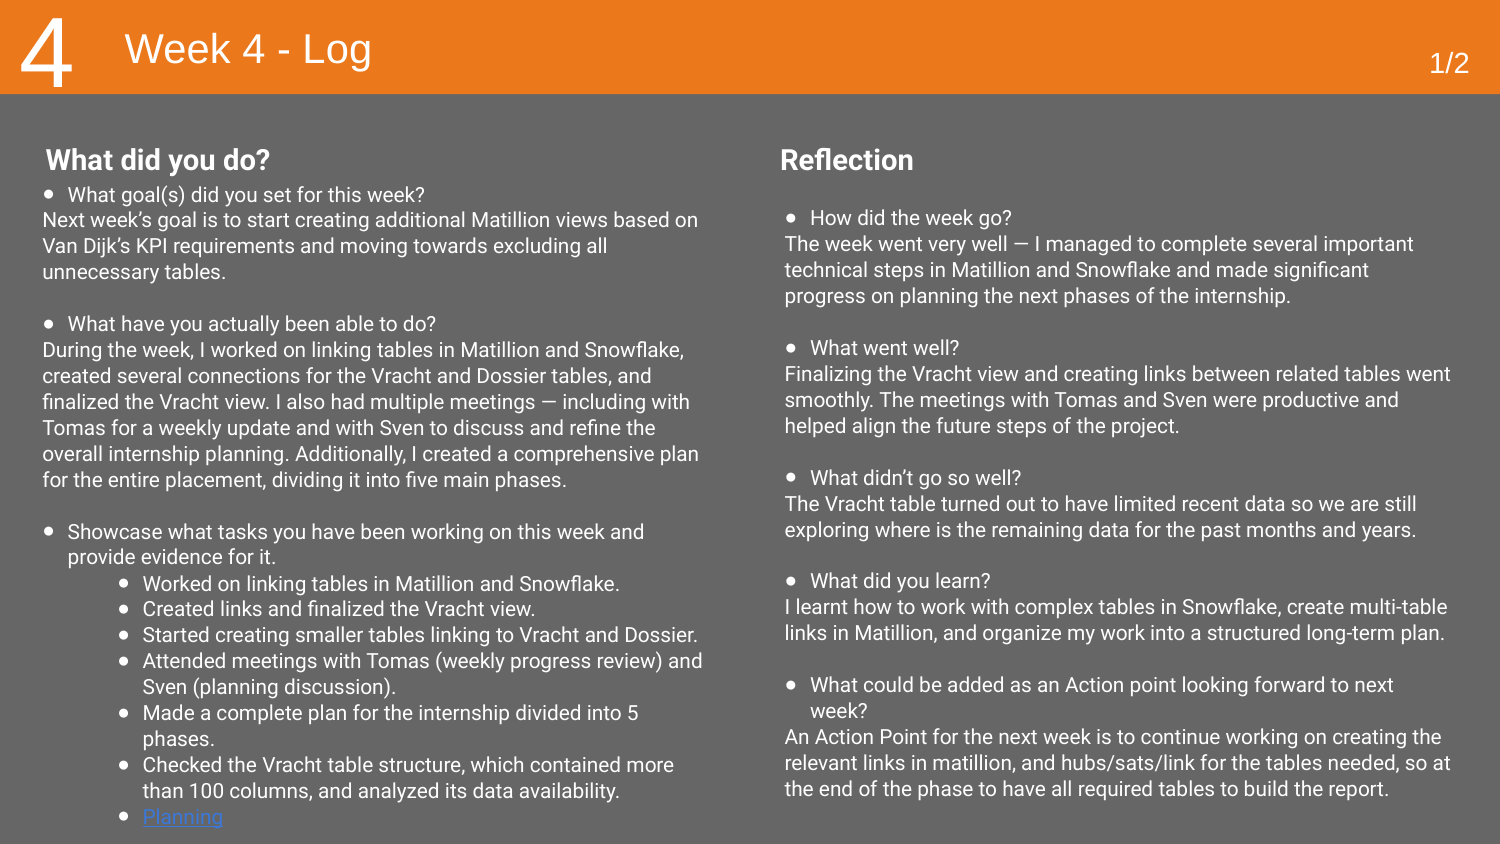

4
# Week 4 - Log
1/2

What did you do?
Reflection
What goal(s) did you set for this week?
Next week’s goal is to start creating additional Matillion views based on Van Dijk’s KPI requirements and moving towards excluding all unnecessary tables.

What have you actually been able to do?
During the week, I worked on linking tables in Matillion and Snowflake, created several connections for the Vracht and Dossier tables, and finalized the Vracht view. I also had multiple meetings — including with Tomas for a weekly update and with Sven to discuss and refine the overall internship planning. Additionally, I created a comprehensive plan for the entire placement, dividing it into five main phases.

Showcase what tasks you have been working on this week and provide evidence for it.
Worked on linking tables in Matillion and Snowflake.
Created links and finalized the Vracht view.
Started creating smaller tables linking to Vracht and Dossier.
Attended meetings with Tomas (weekly progress review) and Sven (planning discussion).
Made a complete plan for the internship divided into 5 phases.
Checked the Vracht table structure, which contained more than 100 columns, and analyzed its data availability.
Planning

How did the week go?
The week went very well — I managed to complete several important technical steps in Matillion and Snowflake and made significant progress on planning the next phases of the internship.

What went well?
Finalizing the Vracht view and creating links between related tables went smoothly. The meetings with Tomas and Sven were productive and helped align the future steps of the project.

What didn’t go so well?
The Vracht table turned out to have limited recent data so we are still exploring where is the remaining data for the past months and years.

What did you learn?
I learnt how to work with complex tables in Snowflake, create multi-table links in Matillion, and organize my work into a structured long-term plan.

What could be added as an Action point looking forward to next week?
An Action Point for the next week is to continue working on creating the relevant links in matillion, and hubs/sats/link for the tables needed, so at the end of the phase to have all required tables to build the report.